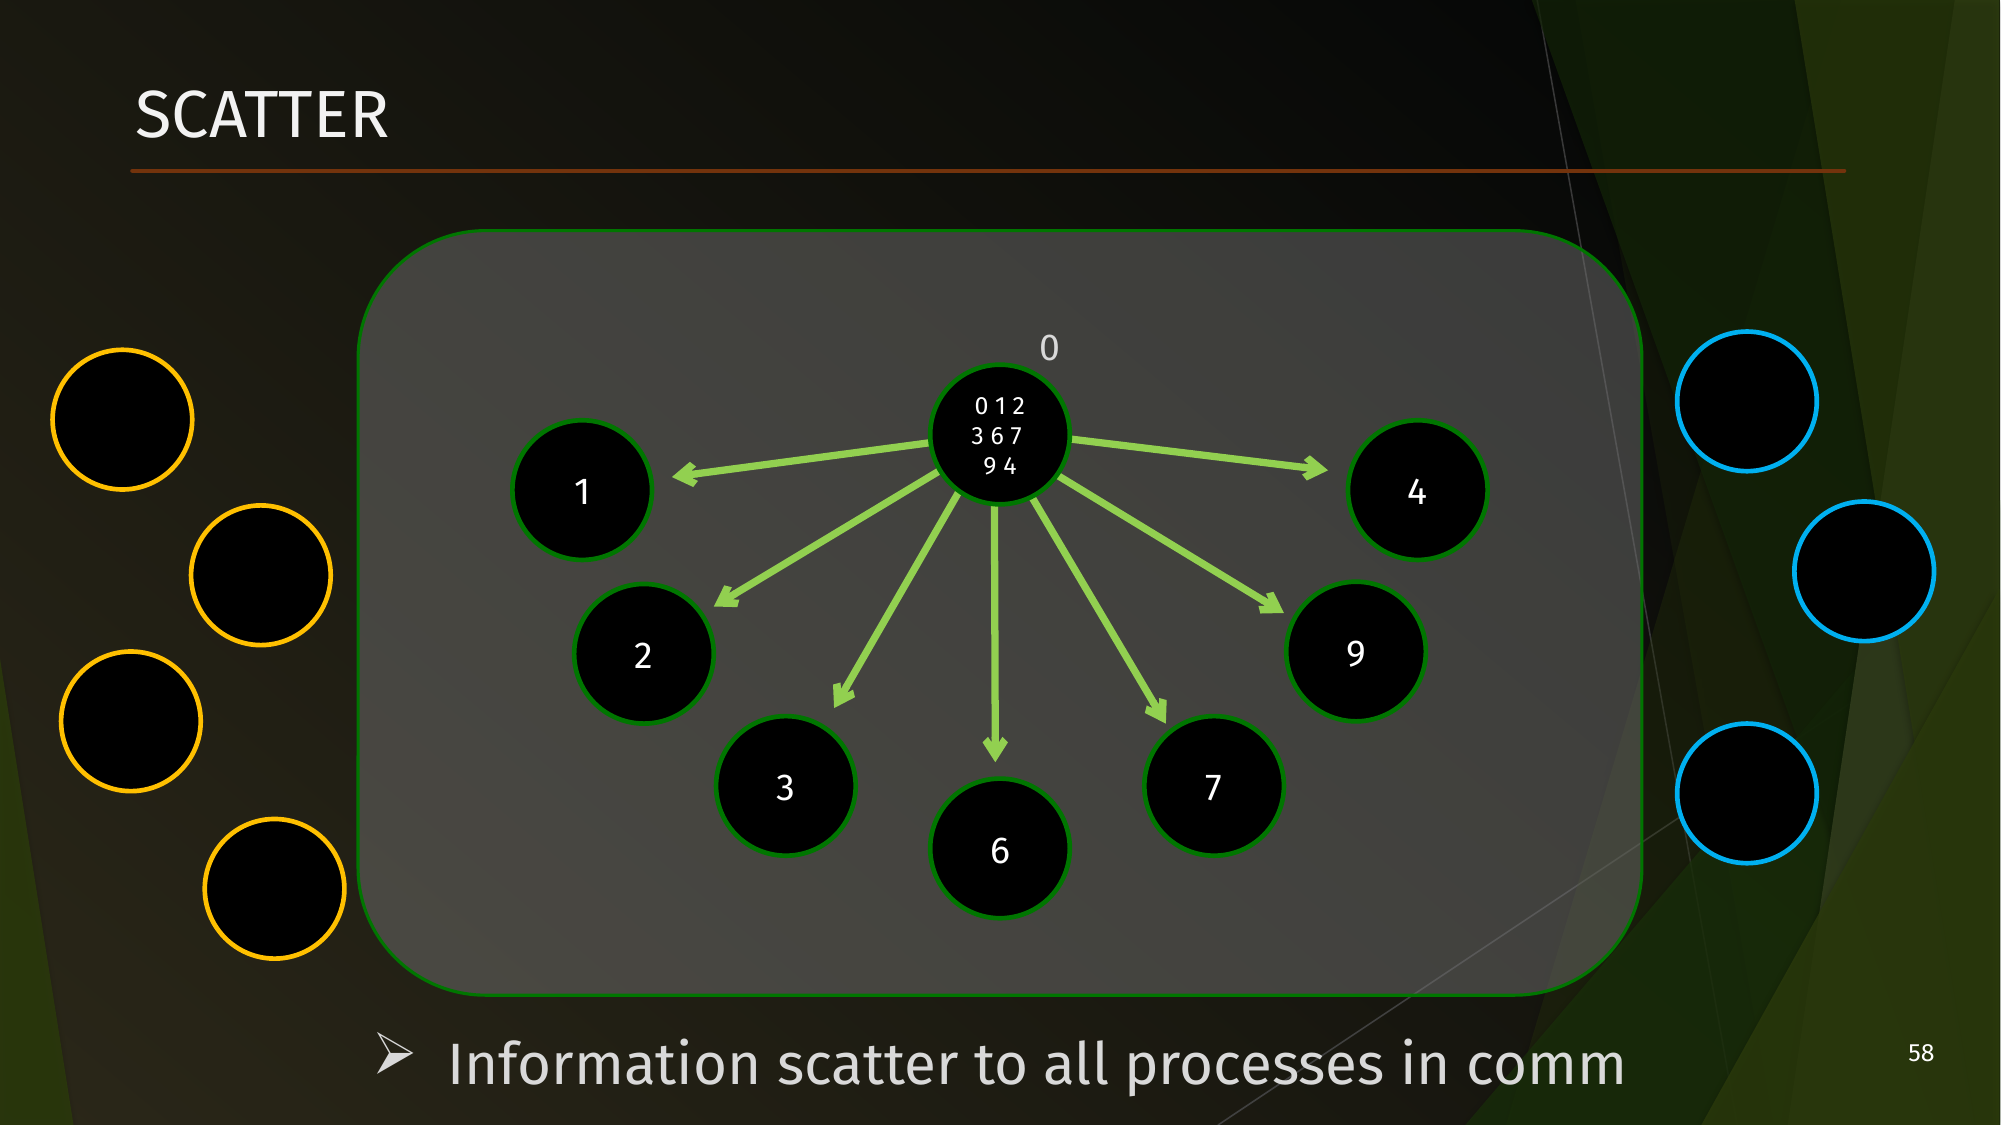

# Scatter

0

0 1 2 3 6 7  9 4
1
4

9
2

3
7

6

Information scatter to all processes in comm
58